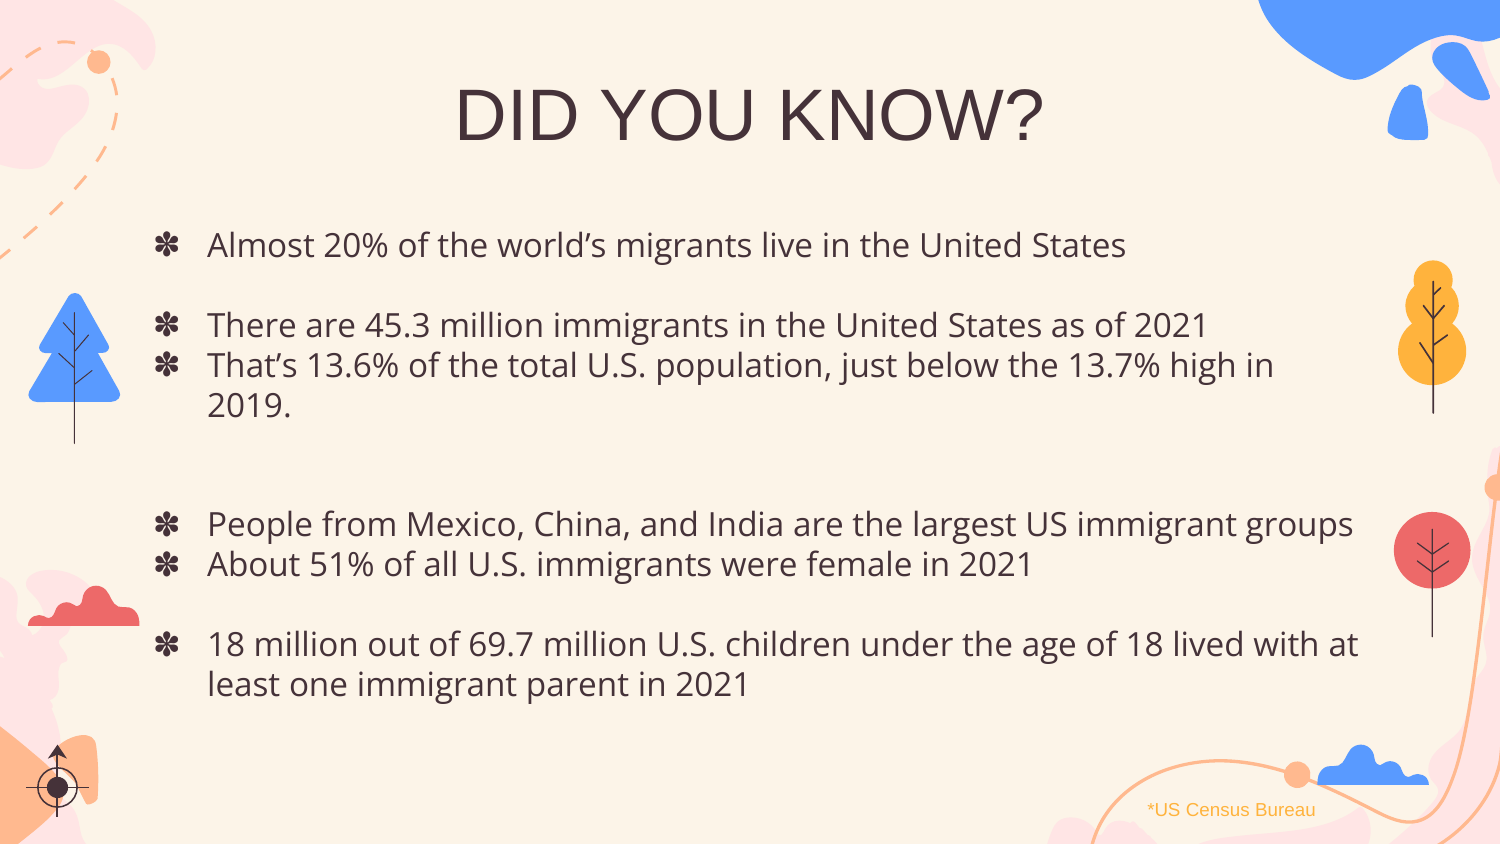

# DID YOU KNOW?
Almost 20% of the world’s migrants live in the United States
There are 45.3 million immigrants in the United States as of 2021
That’s 13.6% of the total U.S. population, just below the 13.7% high in 2019.

People from Mexico, China, and India are the largest US immigrant groups
About 51% of all U.S. immigrants were female in 2021

18 million out of 69.7 million U.S. children under the age of 18 lived with at least one immigrant parent in 2021
*US Census Bureau